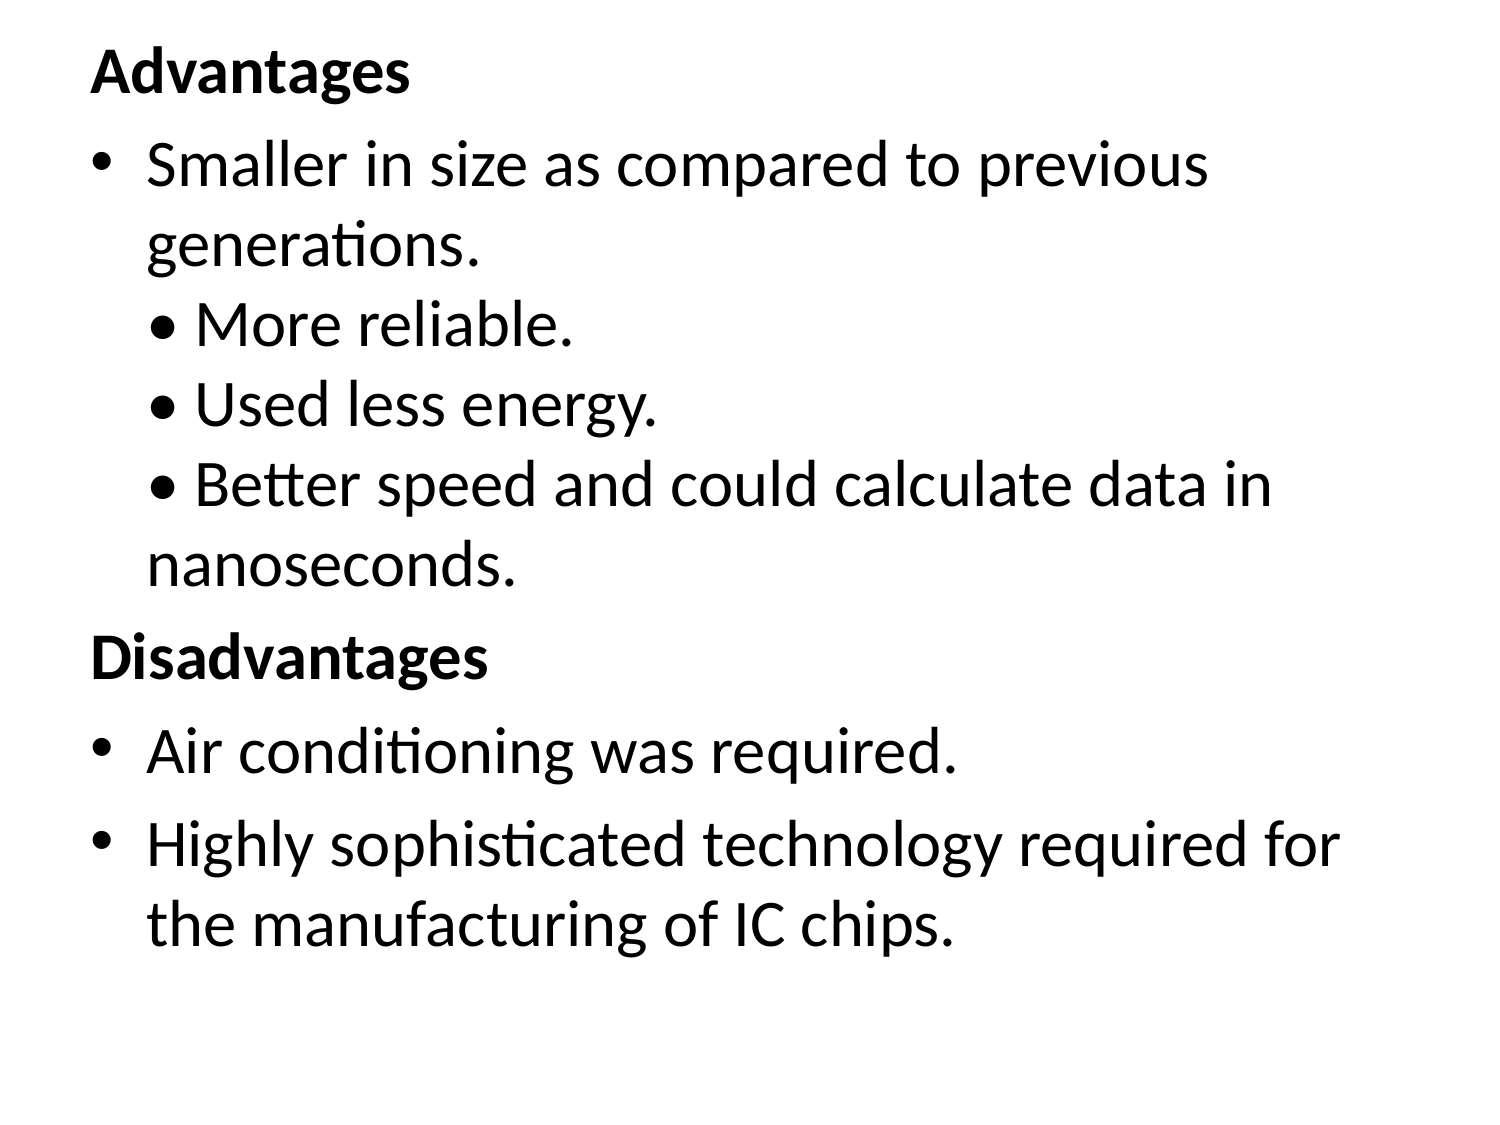

Advantages
Smaller in size as compared to previous generations.
• More reliable.
• Used less energy.
• Better speed and could calculate data in nanoseconds.
Disadvantages
Air conditioning was required.
Highly sophisticated technology required for the manufacturing of IC chips.